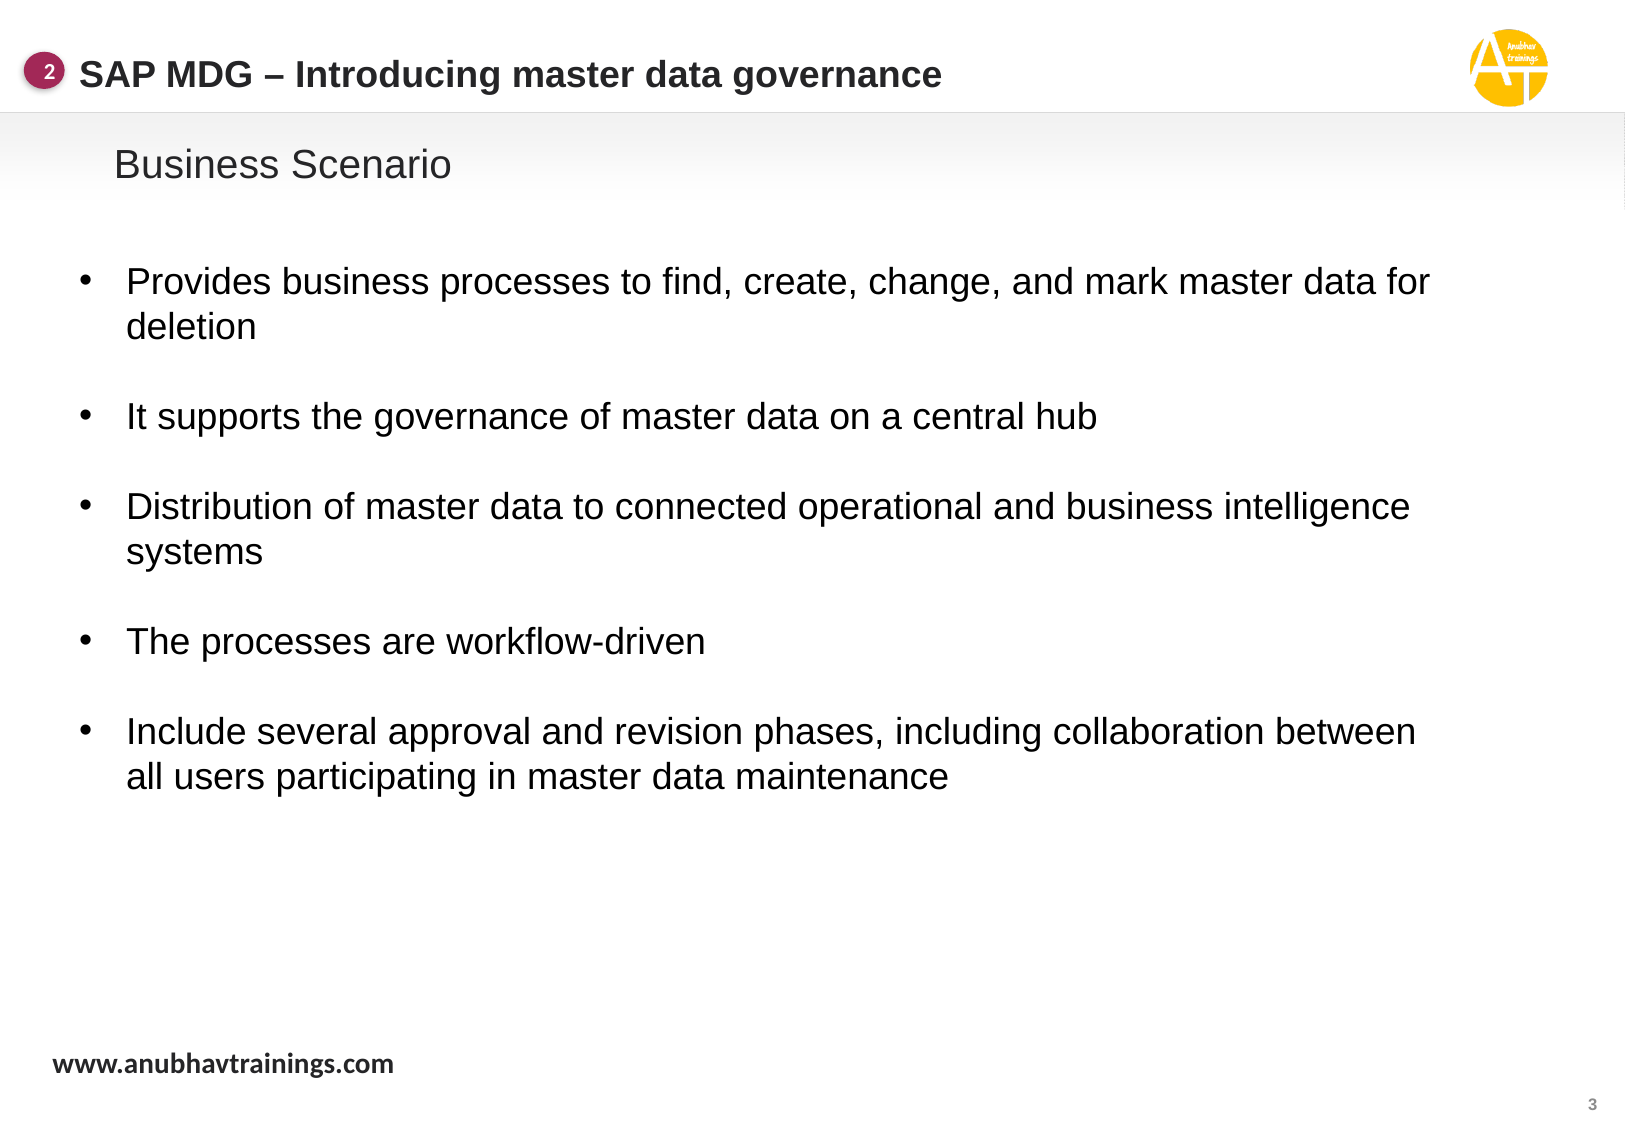

SAP MDG – Introducing master data governance
2
Business Scenario
Provides business processes to find, create, change, and mark master data for deletion

It supports the governance of master data on a central hub

Distribution of master data to connected operational and business intelligence systems

The processes are workflow-driven

Include several approval and revision phases, including collaboration between all users participating in master data maintenance